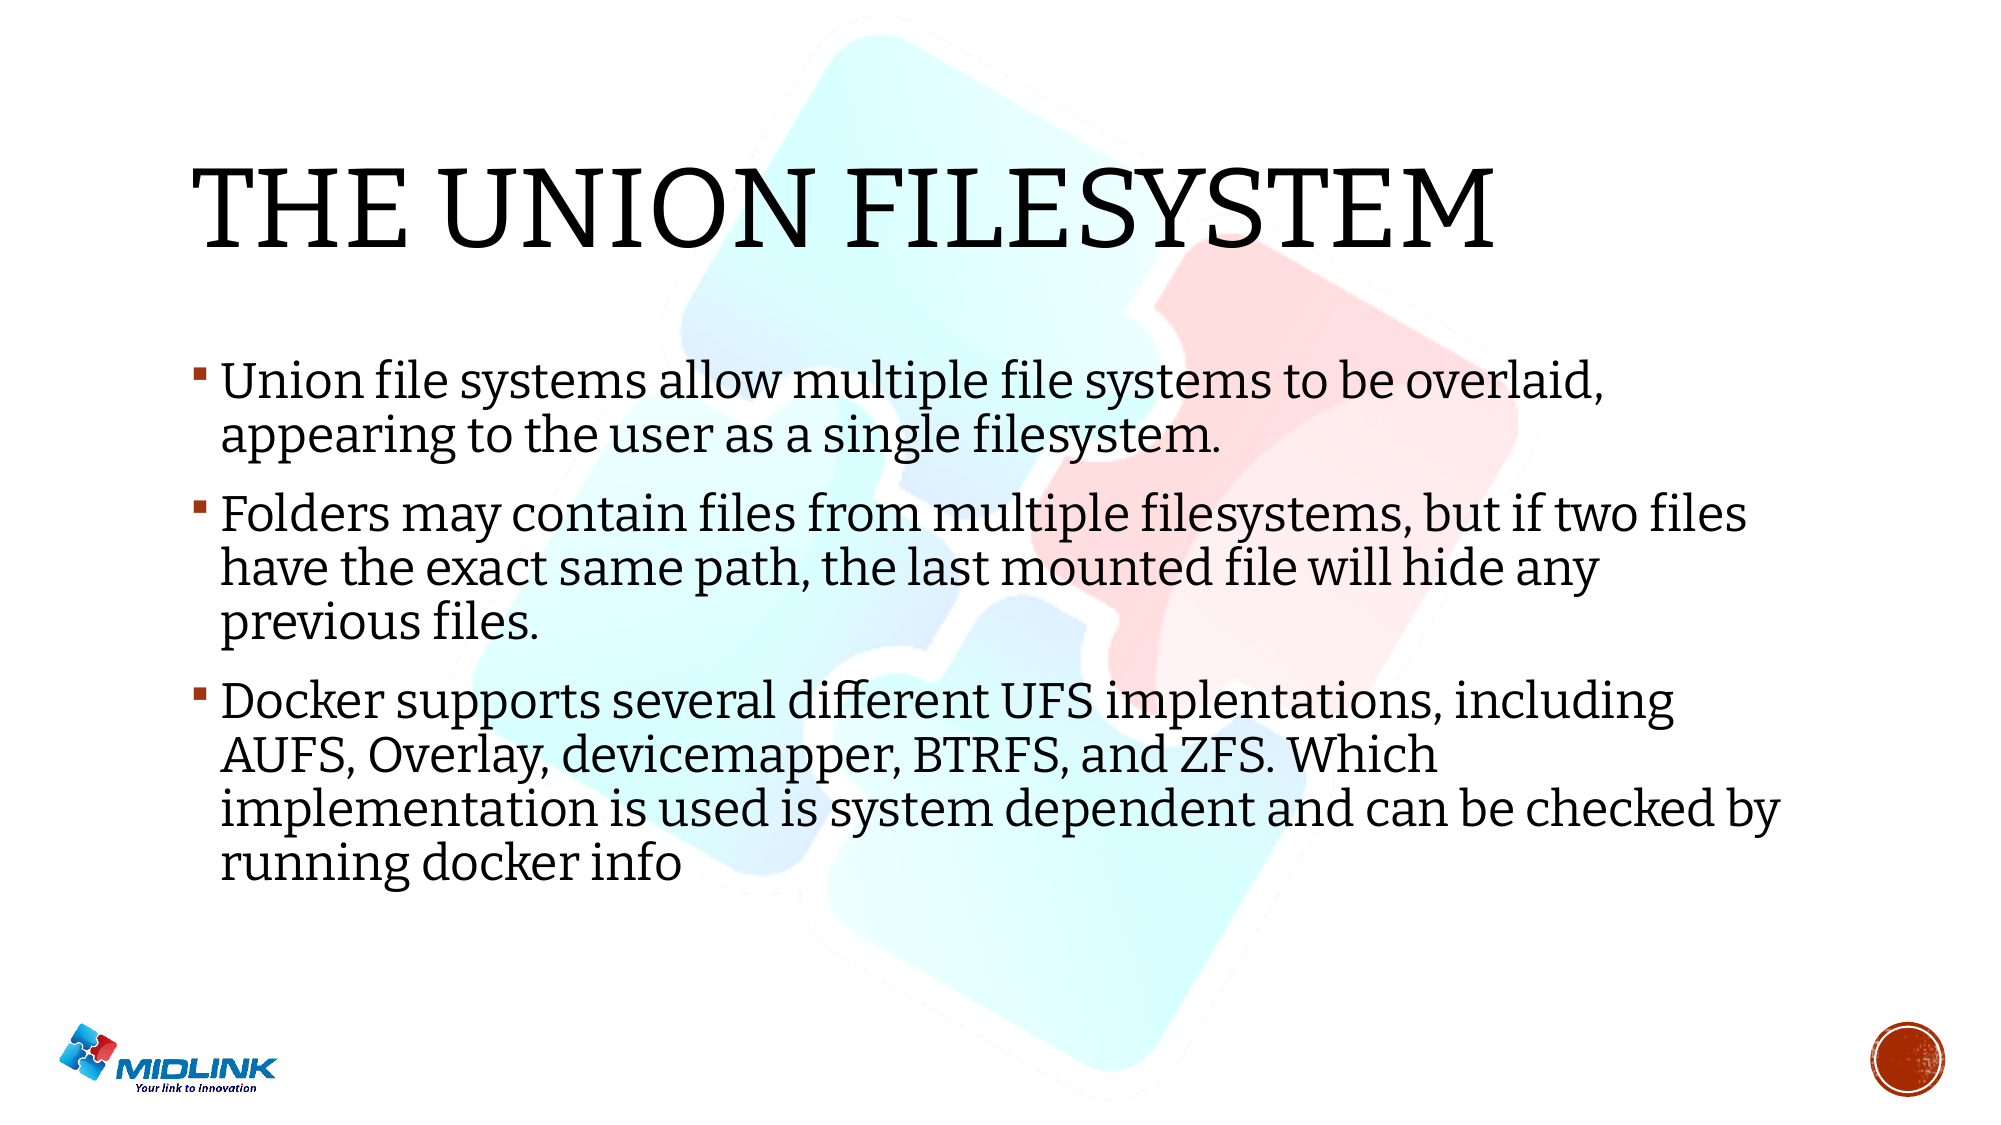

# The union filesystem
Union file systems allow multiple file systems to be overlaid,
appearing to the user as a single filesystem.
Folders may contain files from multiple filesystems, but if two files have the exact same path, the last mounted file will hide any previous files.
Docker supports several different UFS implentations, including
AUFS, Overlay, devicemapper, BTRFS, and ZFS. Which implementation is used is system dependent and can be checked by running docker info